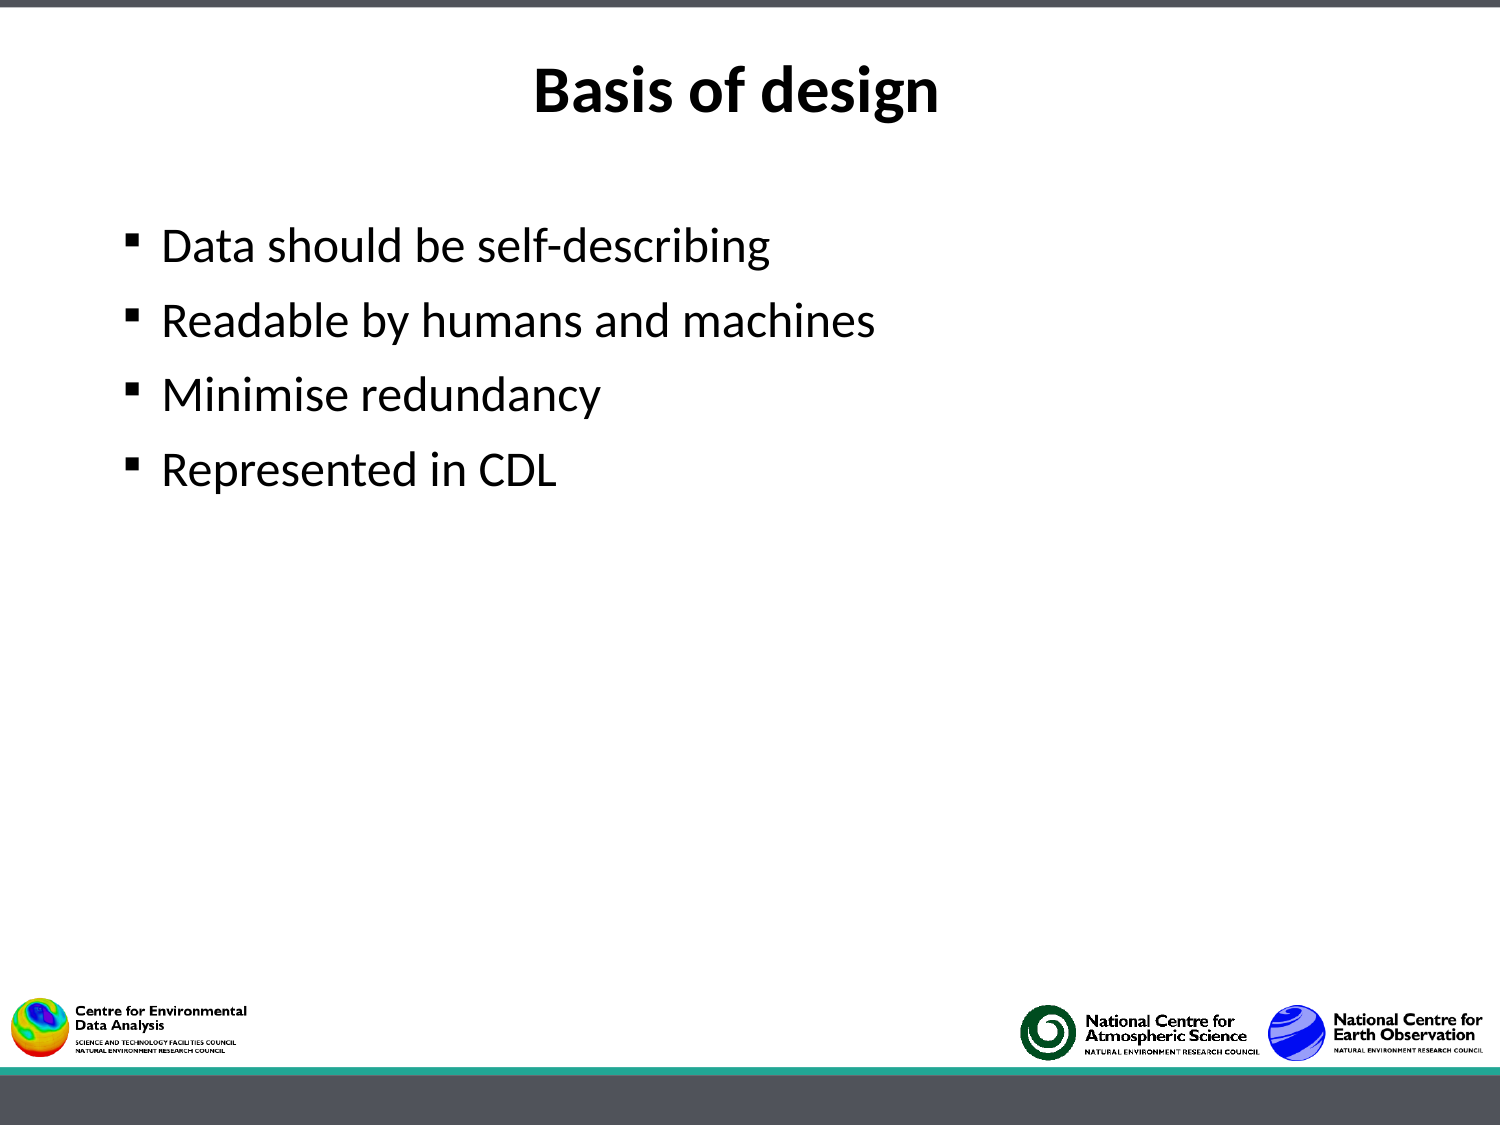

# Basis of design
Data should be self-describing
Readable by humans and machines
Minimise redundancy
Represented in CDL